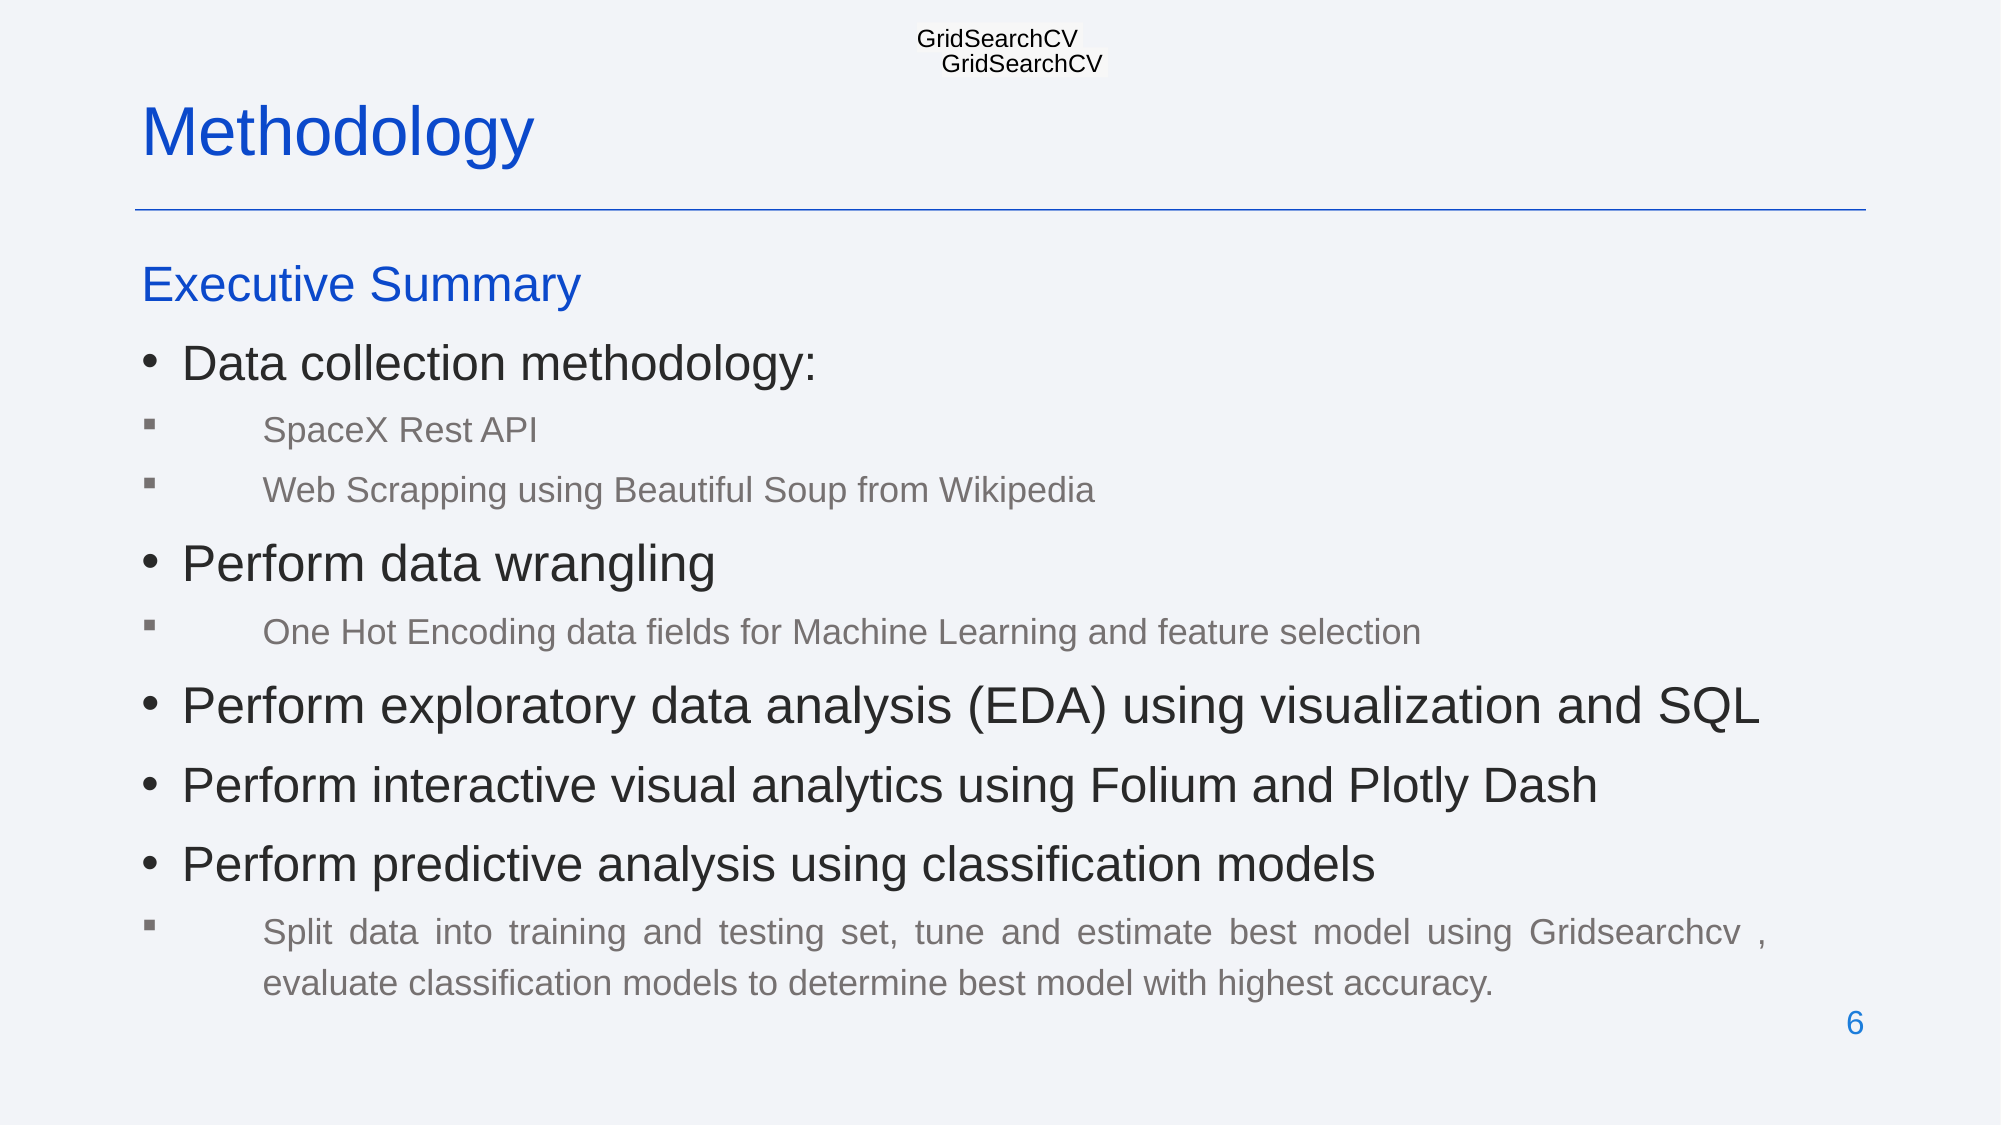

GridSearchCV
GridSearchCV
Methodology
Executive Summary
Data collection methodology:
SpaceX Rest API
Web Scrapping using Beautiful Soup from Wikipedia
Perform data wrangling
One Hot Encoding data fields for Machine Learning and feature selection
Perform exploratory data analysis (EDA) using visualization and SQL
Perform interactive visual analytics using Folium and Plotly Dash
Perform predictive analysis using classification models
Split data into training and testing set, tune and estimate best model using Gridsearchcv , evaluate classification models to determine best model with highest accuracy.

6